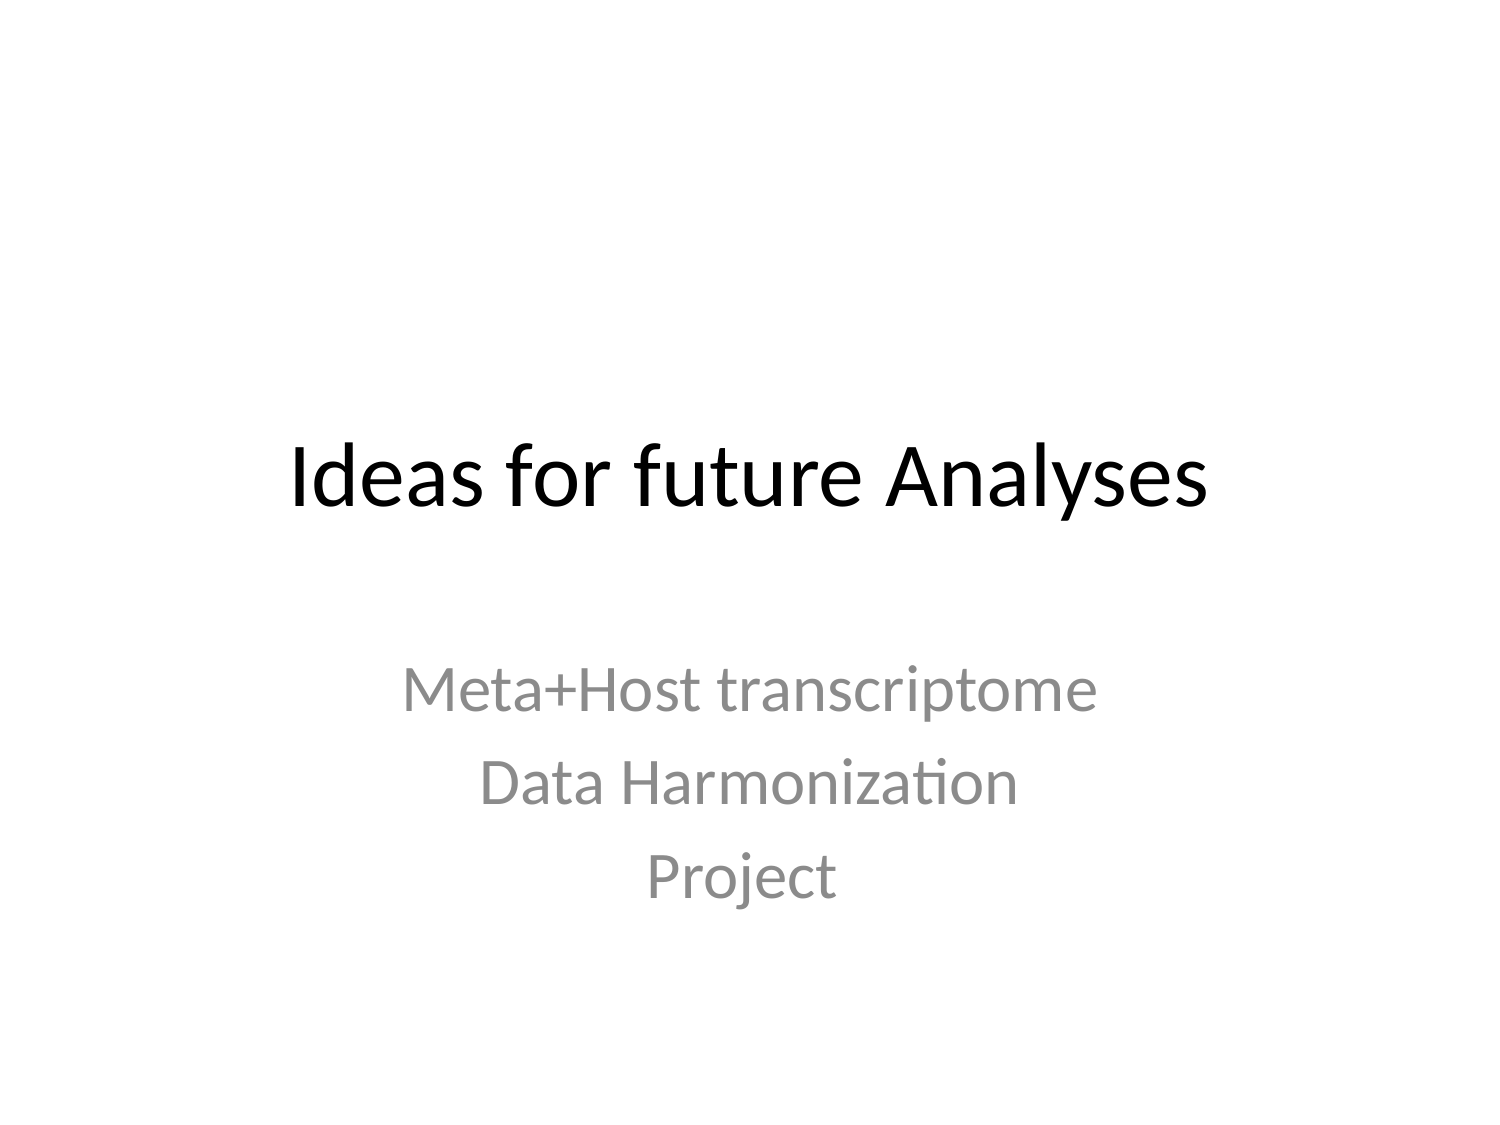

# Ideas for future Analyses
Meta+Host transcriptome
Data Harmonization
Project